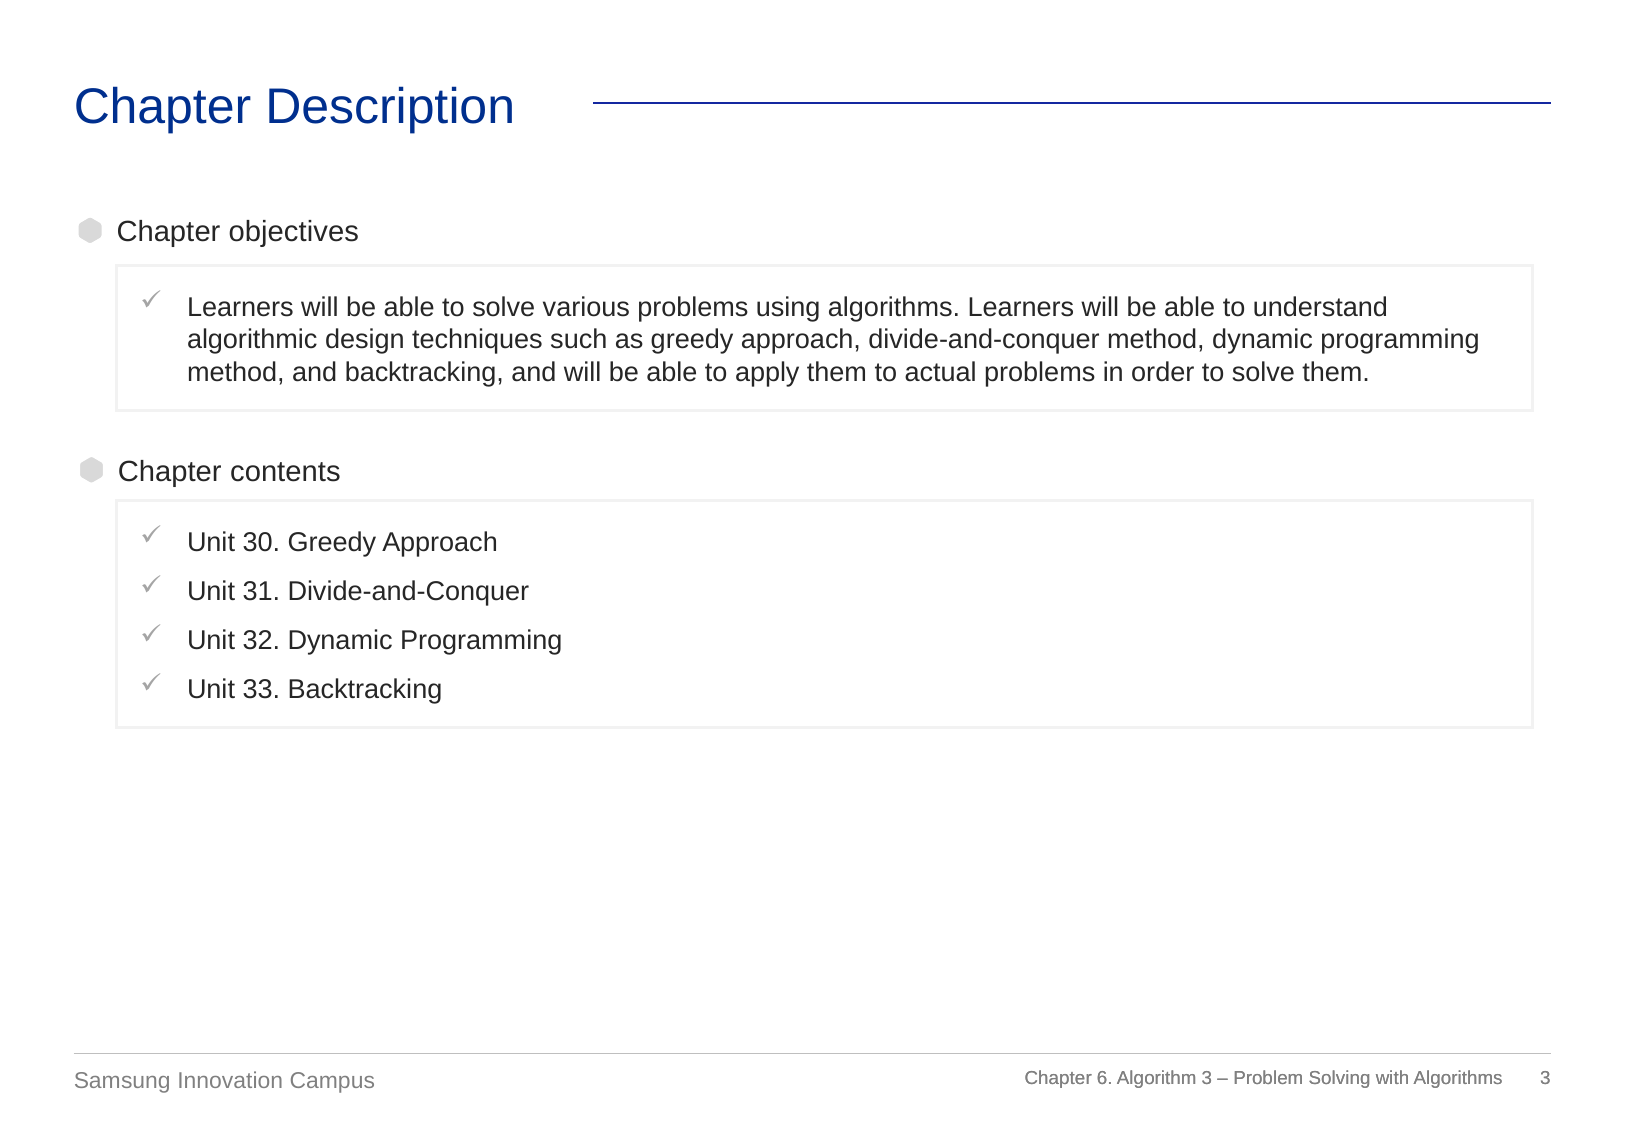

Chapter Description

Chapter objectives
Learners will be able to solve various problems using algorithms. Learners will be able to understand algorithmic design techniques such as greedy approach, divide-and-conquer method, dynamic programming method, and backtracking, and will be able to apply them to actual problems in order to solve them.

Chapter contents
Unit 30. Greedy Approach
Unit 31. Divide-and-Conquer
Unit 32. Dynamic Programming
Unit 33. Backtracking
Chapter 6. Algorithm 3 – Problem Solving with Algorithms
3